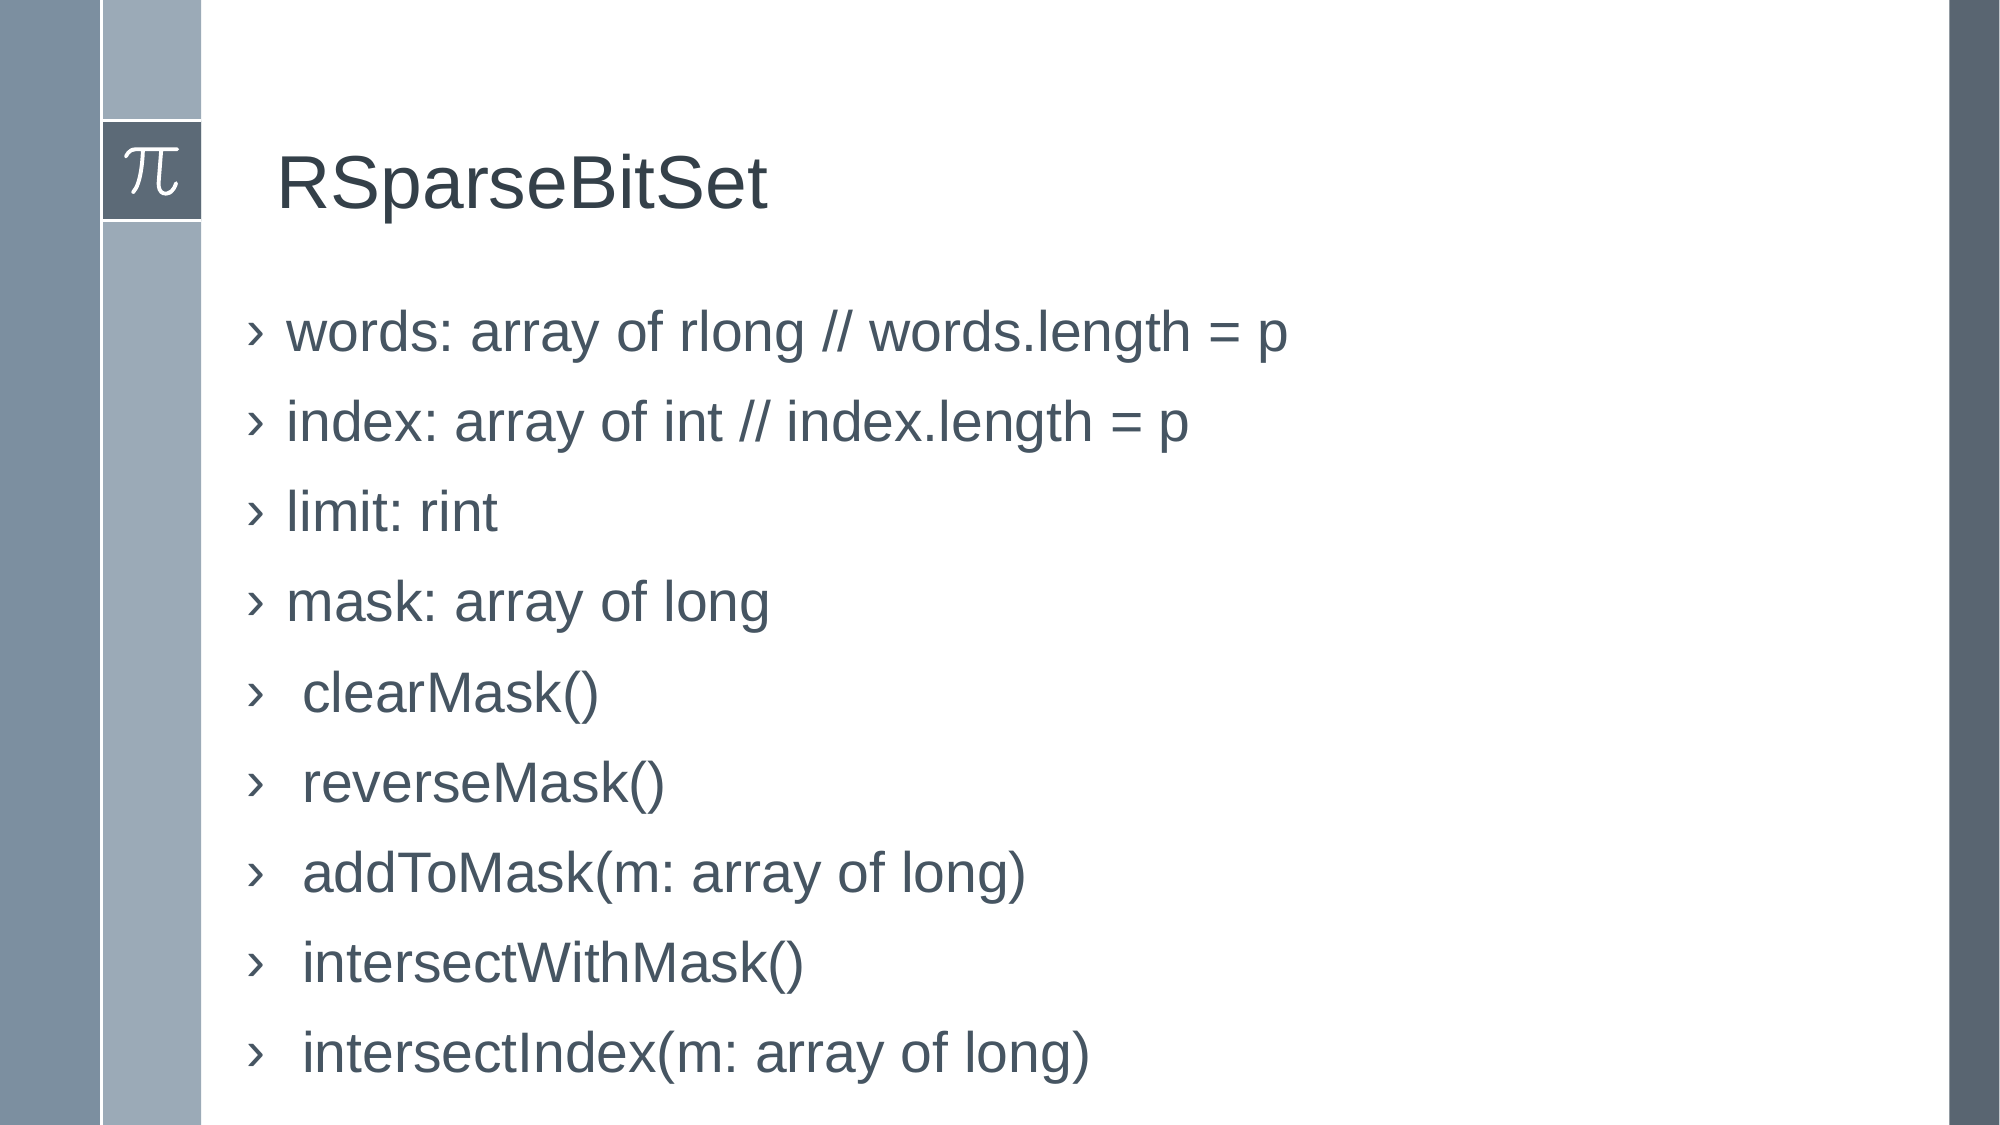

# RSparseBitSet
words: array of rlong // words.length = p
index: array of int // index.length = p
limit: rint
mask: array of long
 clearMask()
 reverseMask()
 addToMask(m: array of long)
 intersectWithMask()
 intersectIndex(m: array of long)